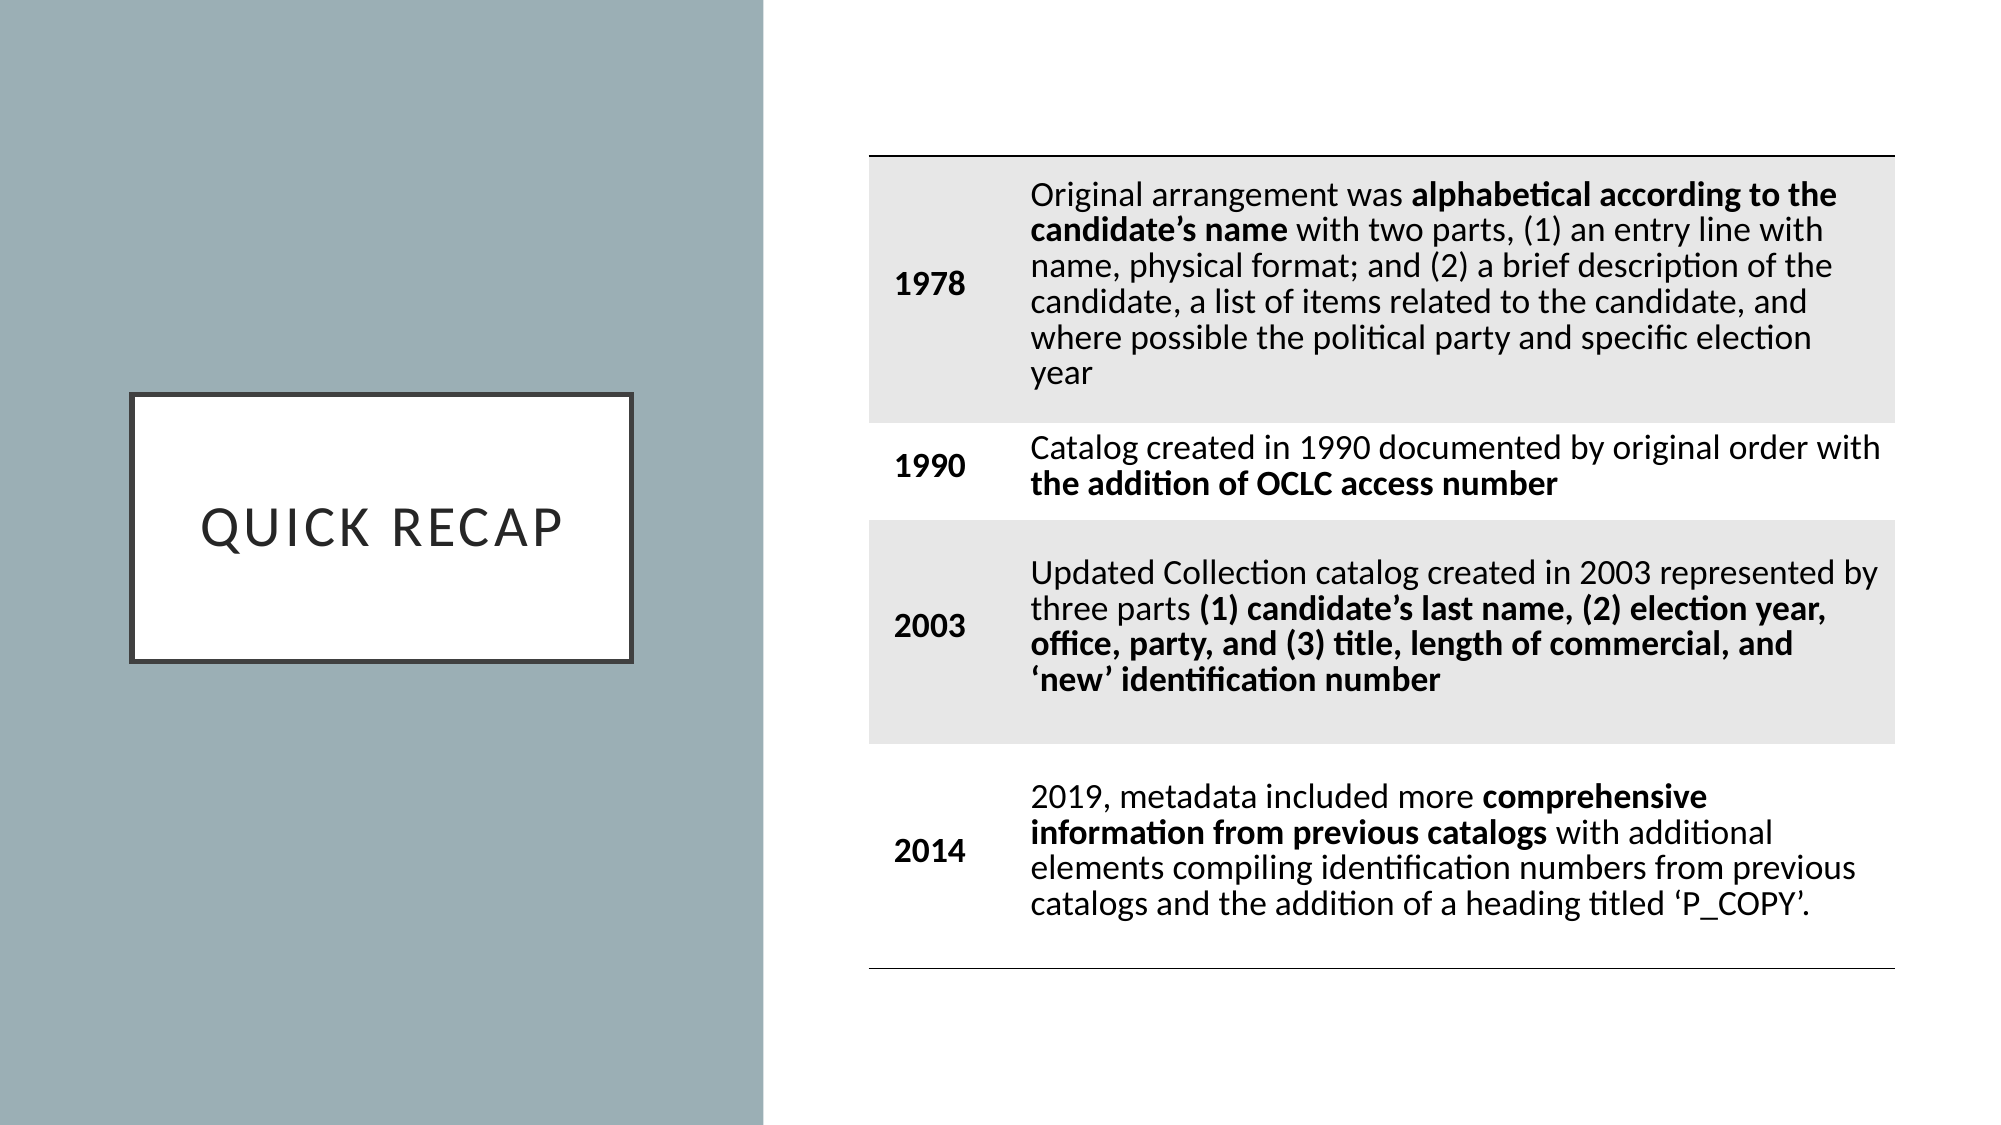

| 1978 | Original arrangement was alphabetical according to the candidate’s name with two parts, (1) an entry line with name, physical format; and (2) a brief description of the candidate, a list of items related to the candidate, and where possible the political party and specific election year |
| --- | --- |
| 1990 | Catalog created in 1990 documented by original order with the addition of OCLC access number |
| 2003 | Updated Collection catalog created in 2003 represented by three parts (1) candidate’s last name, (2) election year, office, party, and (3) title, length of commercial, and ‘new’ identification number |
| 2014 | 2019, metadata included more comprehensive information from previous catalogs with additional elements compiling identification numbers from previous catalogs and the addition of a heading titled ‘P\_COPY’. |
# Quick RECAP